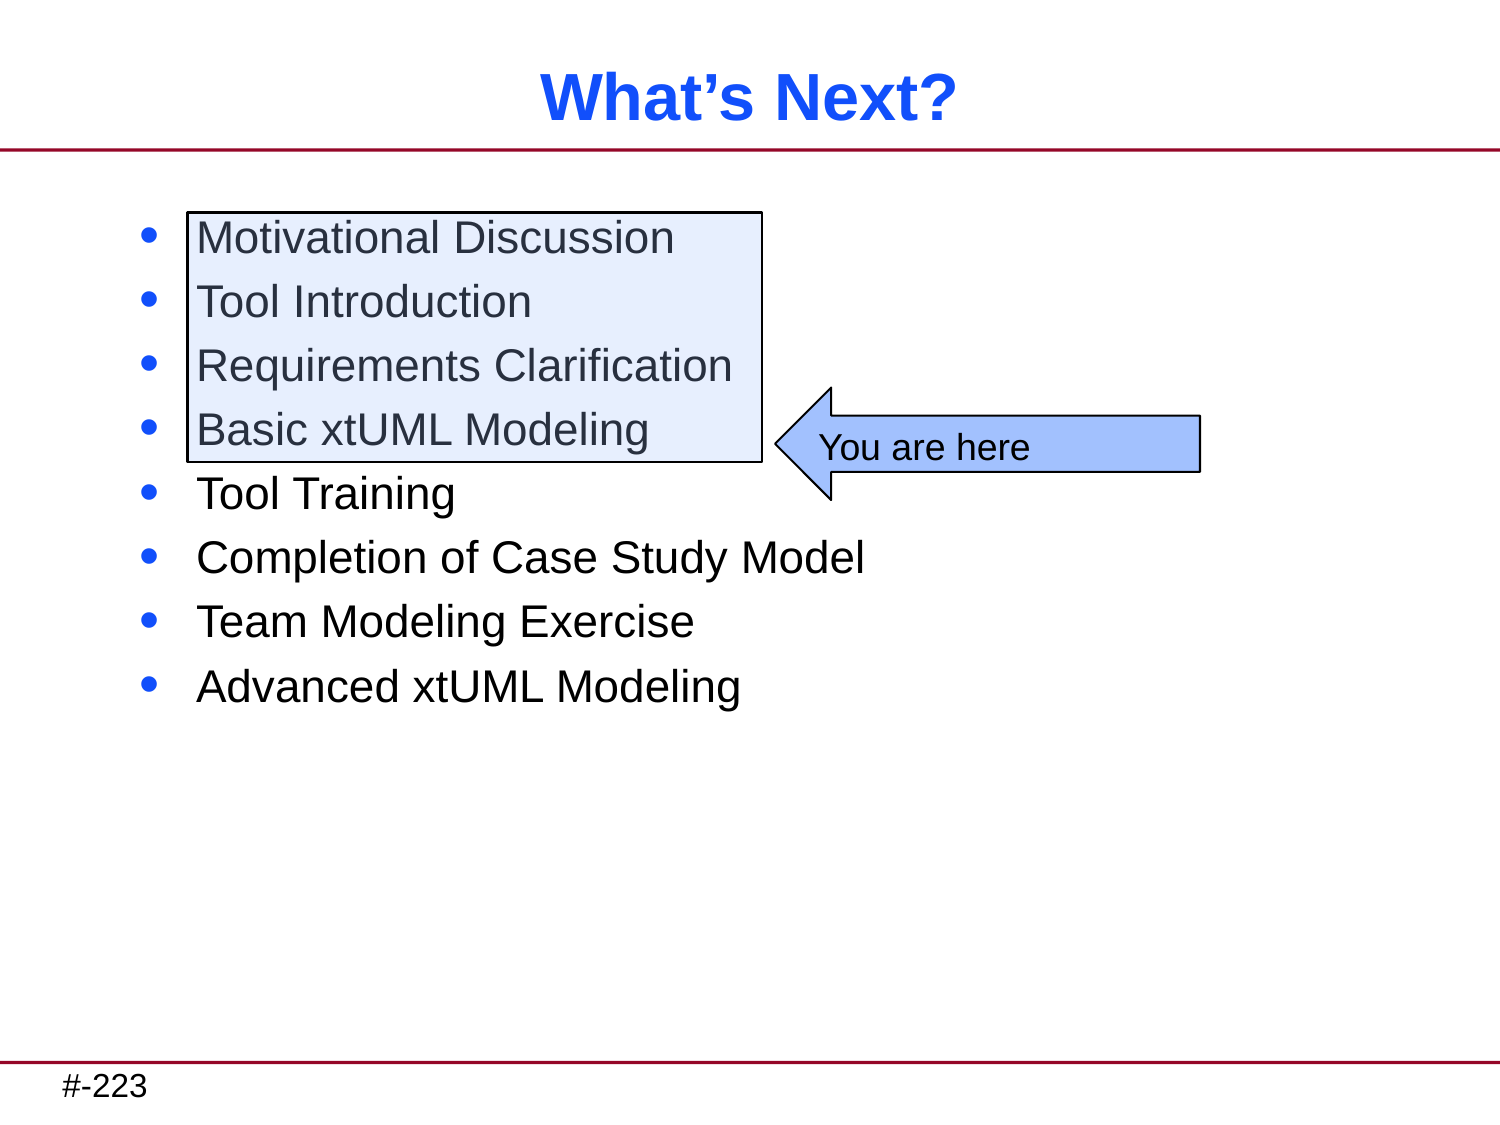

# What’s Next?
Motivational Discussion
Tool Introduction
Requirements Clarification
Basic xtUML Modeling
Tool Training
Completion of Case Study Model
Team Modeling Exercise
Advanced xtUML Modeling

You are here